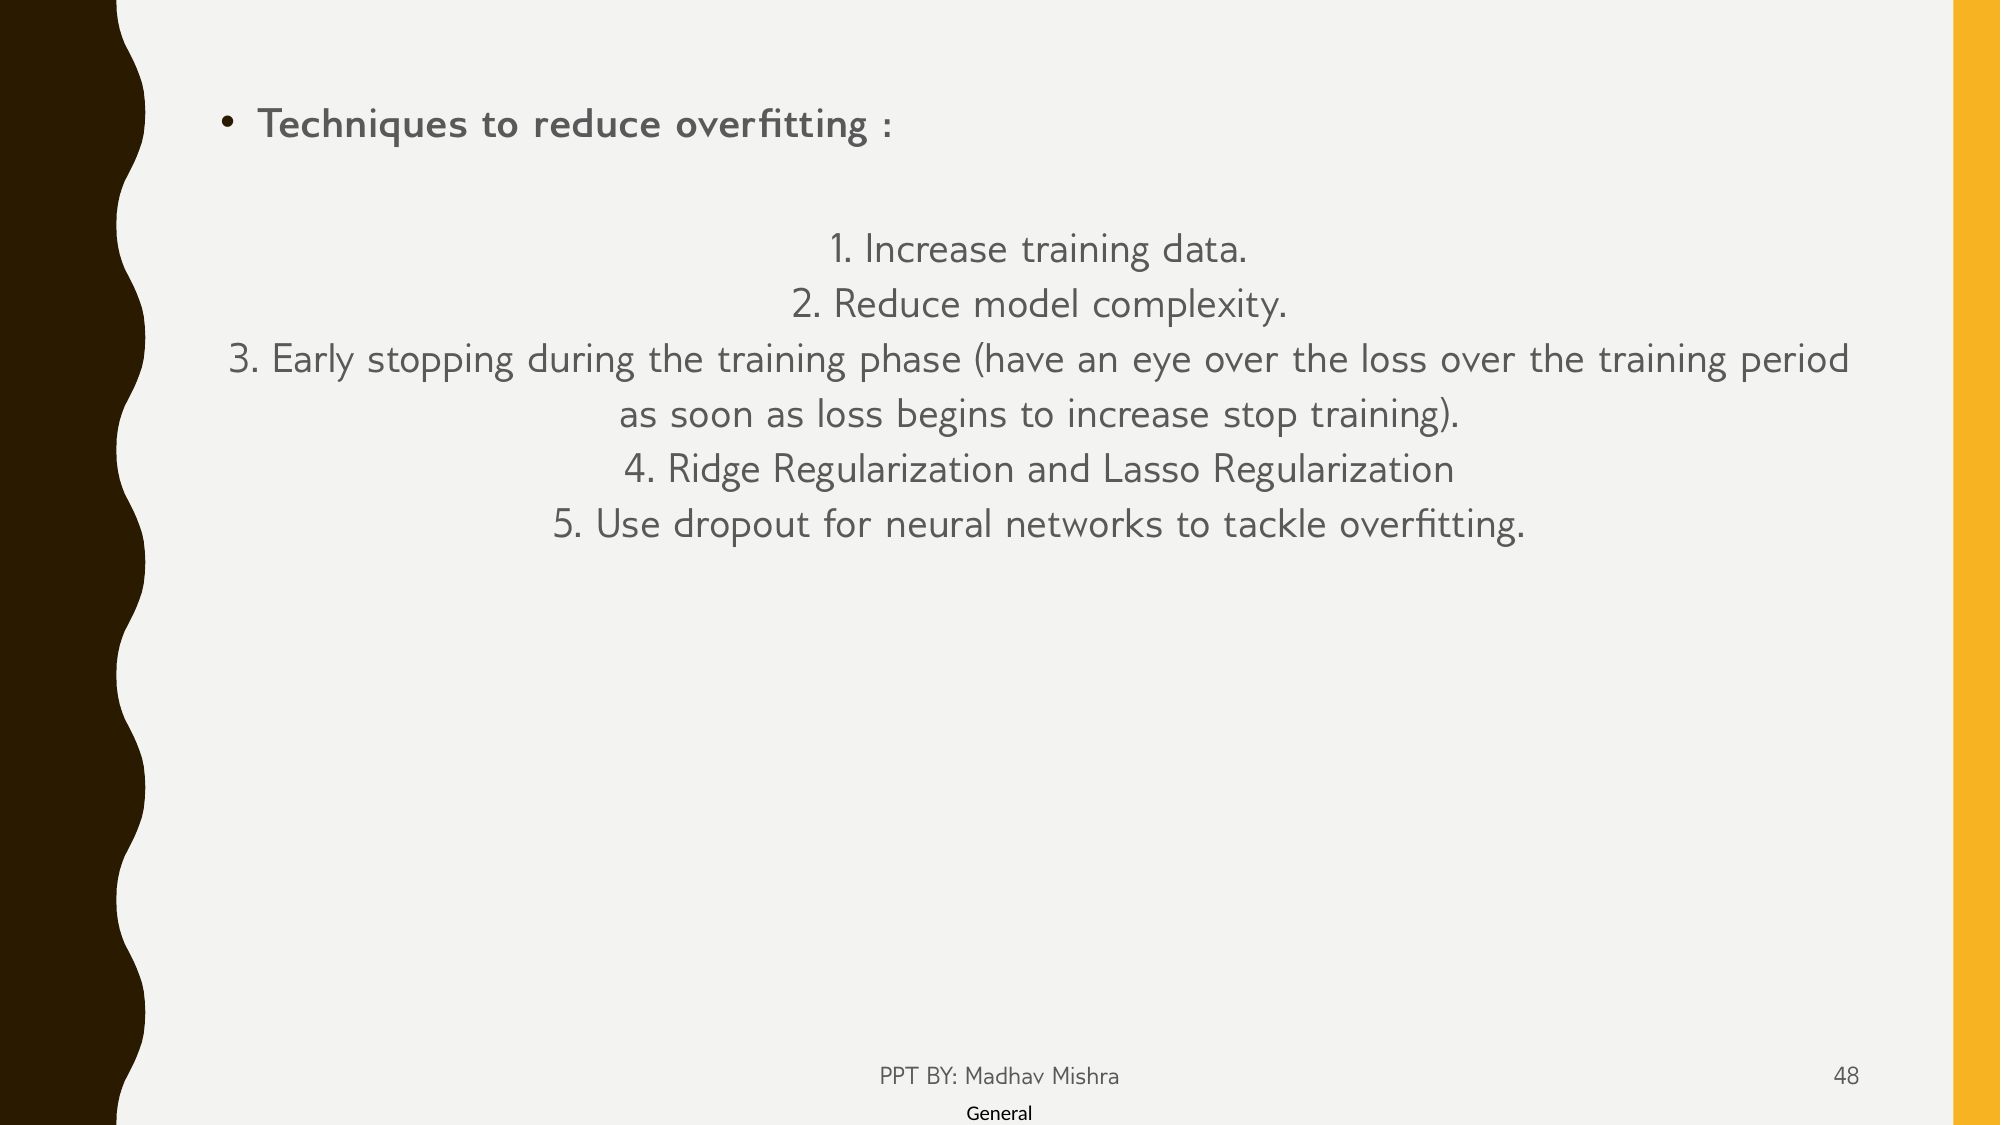

Techniques to reduce overfitting :
1. Increase training data.
2. Reduce model complexity.
3. Early stopping during the training phase (have an eye over the loss over the training period as soon as loss begins to increase stop training).
4. Ridge Regularization and Lasso Regularization
5. Use dropout for neural networks to tackle overfitting.
PPT BY: Madhav Mishra
48